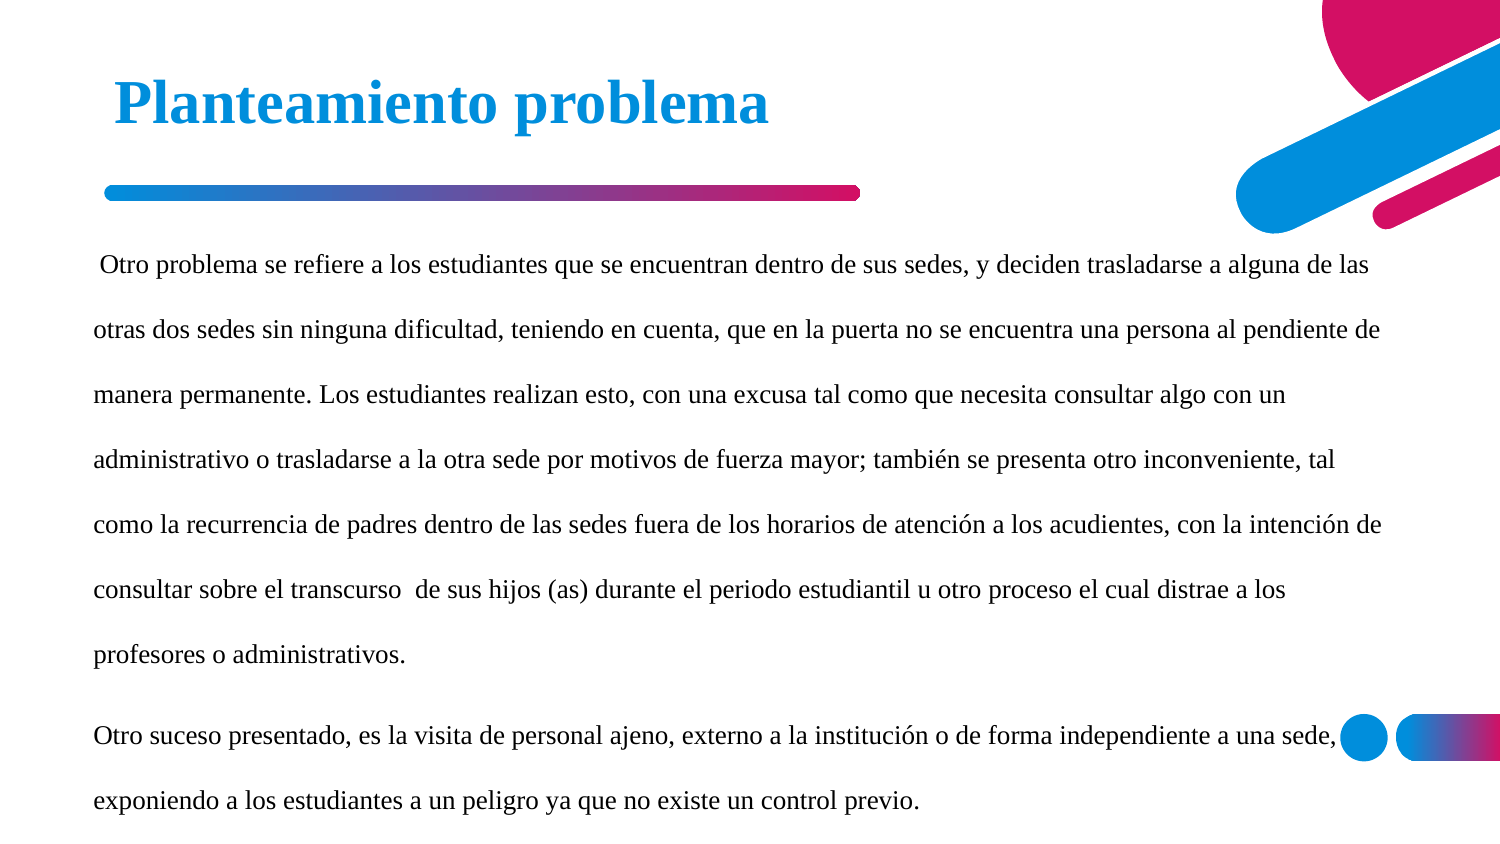

# Planteamiento problema
 Otro problema se refiere a los estudiantes que se encuentran dentro de sus sedes, y deciden trasladarse a alguna de las otras dos sedes sin ninguna dificultad, teniendo en cuenta, que en la puerta no se encuentra una persona al pendiente de manera permanente. Los estudiantes realizan esto, con una excusa tal como que necesita consultar algo con un administrativo o trasladarse a la otra sede por motivos de fuerza mayor; también se presenta otro inconveniente, tal como la recurrencia de padres dentro de las sedes fuera de los horarios de atención a los acudientes, con la intención de consultar sobre el transcurso  de sus hijos (as) durante el periodo estudiantil u otro proceso el cual distrae a los profesores o administrativos.
Otro suceso presentado, es la visita de personal ajeno, externo a la institución o de forma independiente a una sede, exponiendo a los estudiantes a un peligro ya que no existe un control previo.